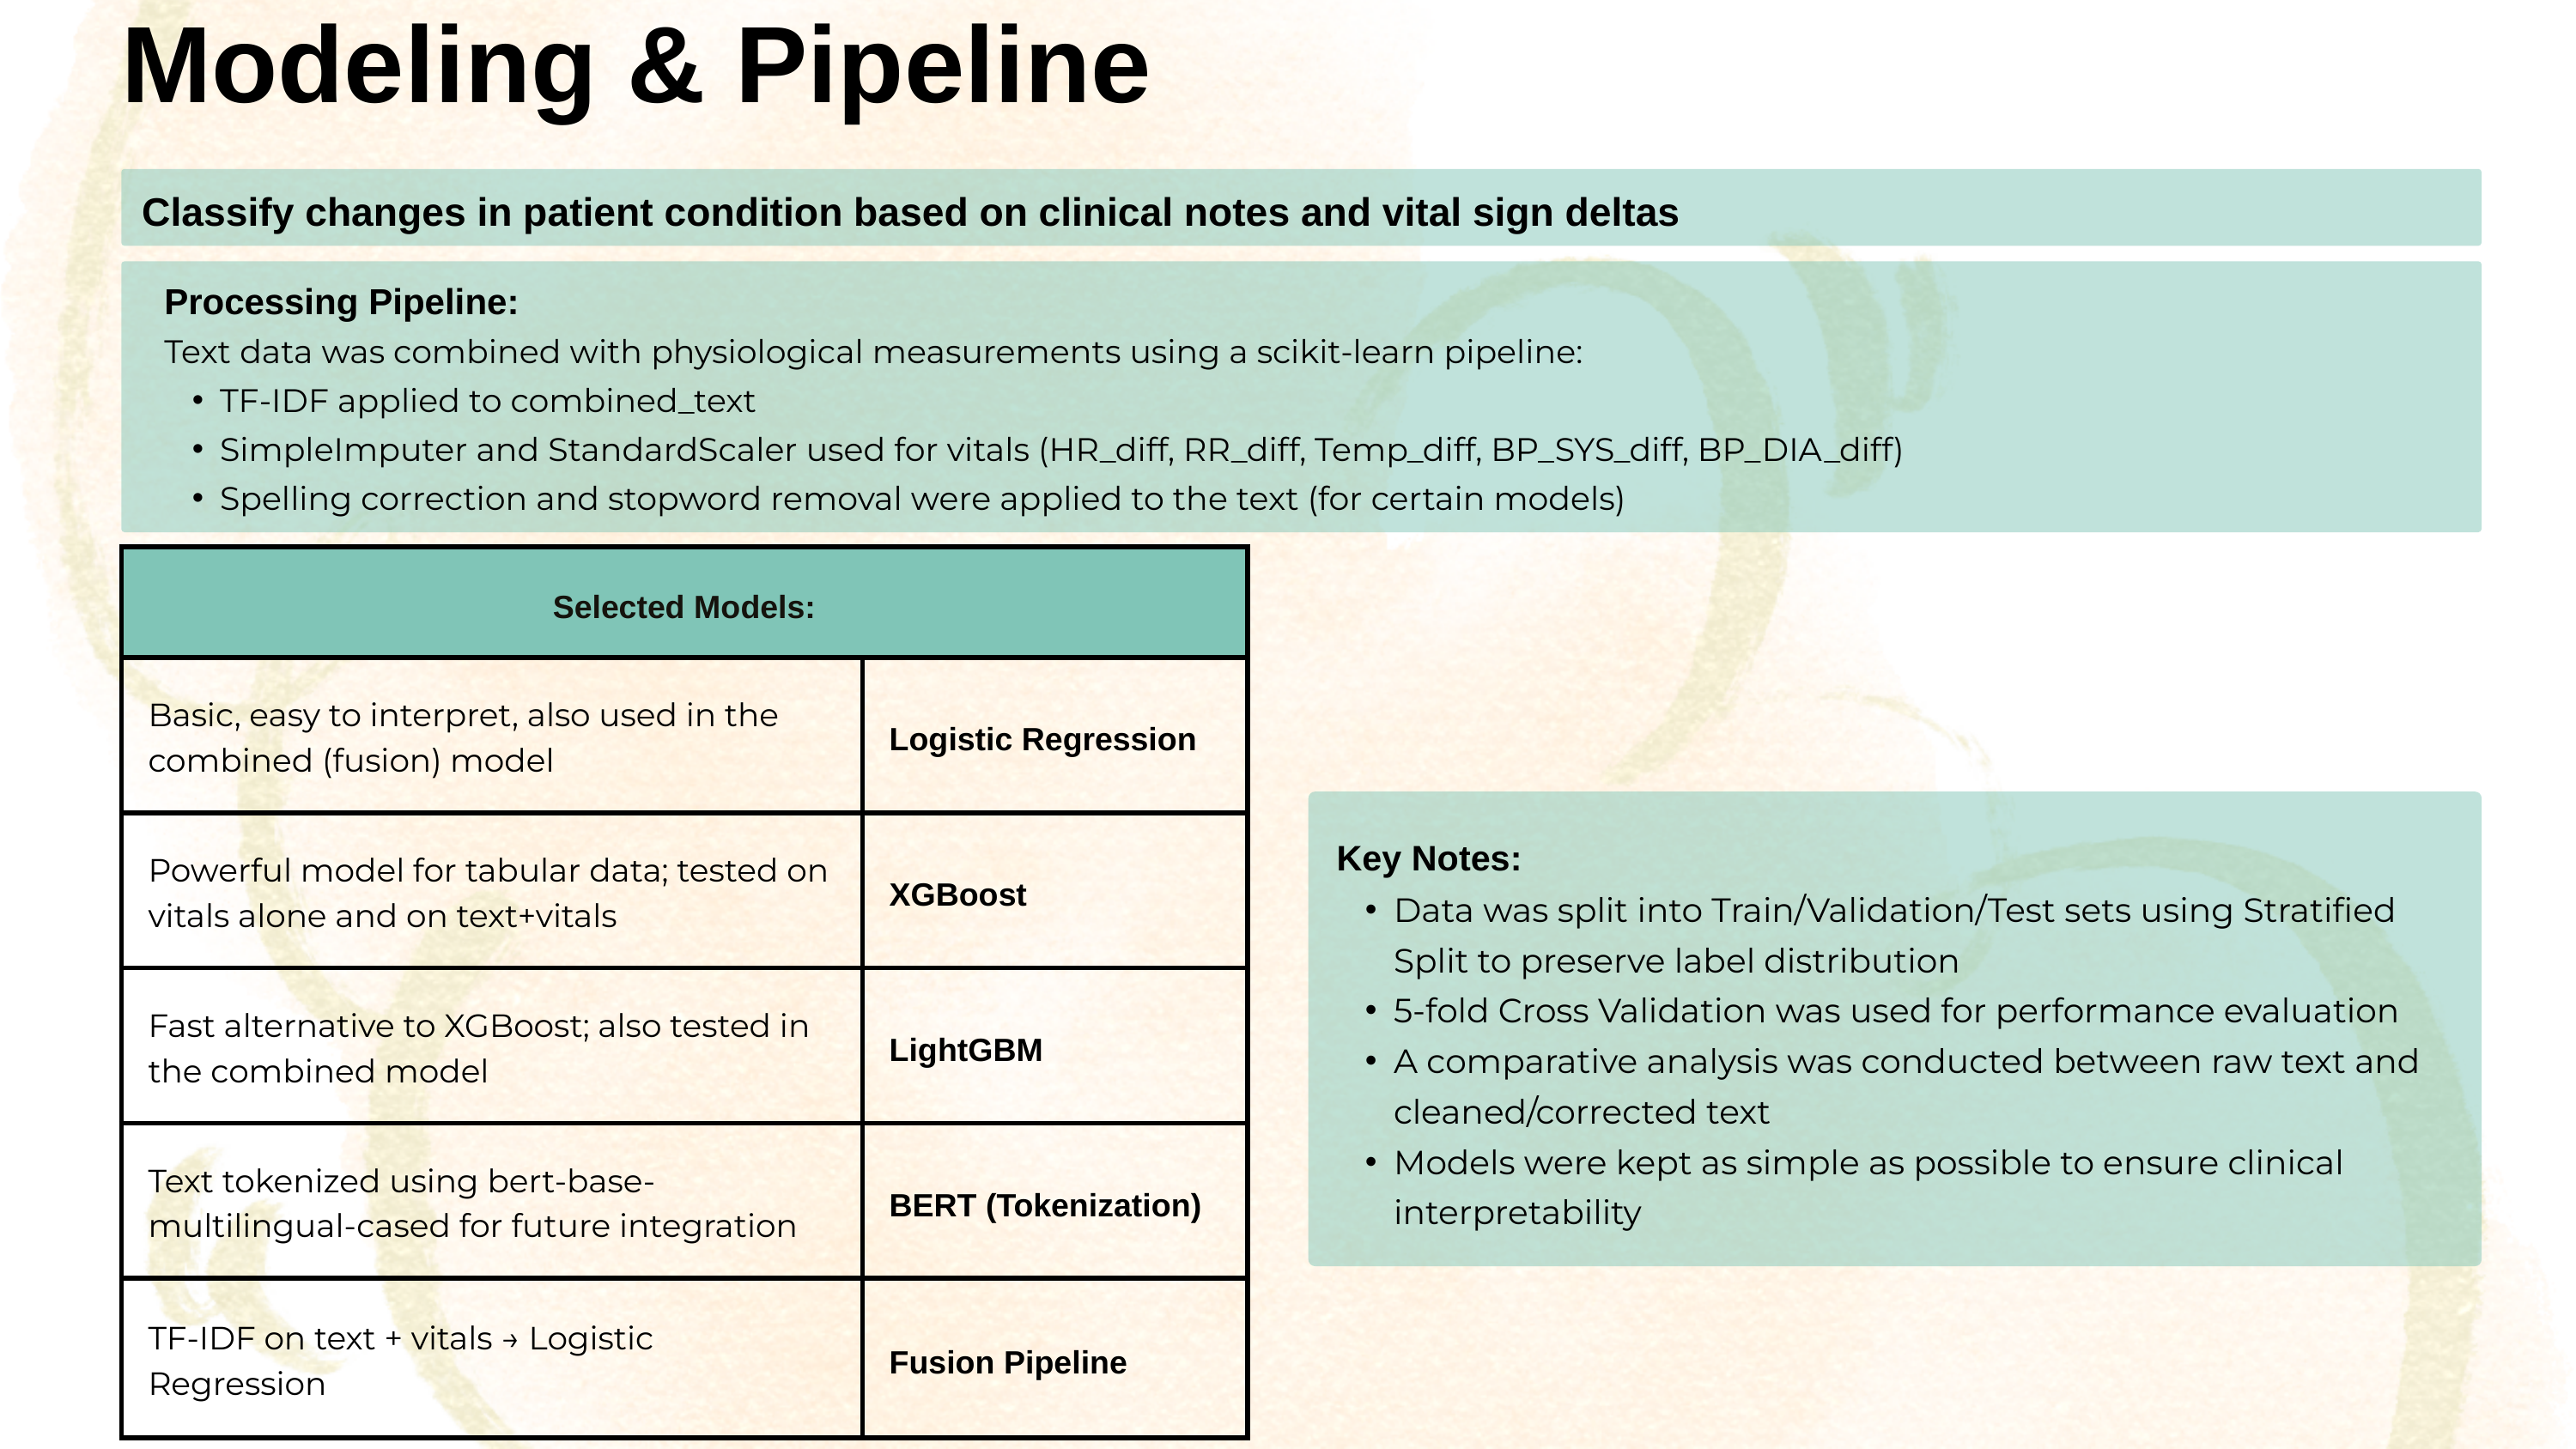

Modeling & Pipeline

Classify changes in patient condition based on clinical notes and vital sign deltas

Processing Pipeline:
Text data was combined with physiological measurements using a scikit-learn pipeline:
TF-IDF applied to combined_text
SimpleImputer and StandardScaler used for vitals (HR_diff, RR_diff, Temp_diff, BP_SYS_diff, BP_DIA_diff)
Spelling correction and stopword removal were applied to the text (for certain models)
| Selected Models: | Selected Models: |
| --- | --- |
| Basic, easy to interpret, also used in the combined (fusion) model | Logistic Regression |
| Powerful model for tabular data; tested on vitals alone and on text+vitals | XGBoost |
| Fast alternative to XGBoost; also tested in the combined model | LightGBM |
| Text tokenized using bert-base-multilingual-cased for future integration | BERT (Tokenization) |
| TF-IDF on text + vitals → Logistic Regression | Fusion Pipeline |

Key Notes:
Data was split into Train/Validation/Test sets using Stratified Split to preserve label distribution
5-fold Cross Validation was used for performance evaluation
A comparative analysis was conducted between raw text and cleaned/corrected text
Models were kept as simple as possible to ensure clinical interpretability